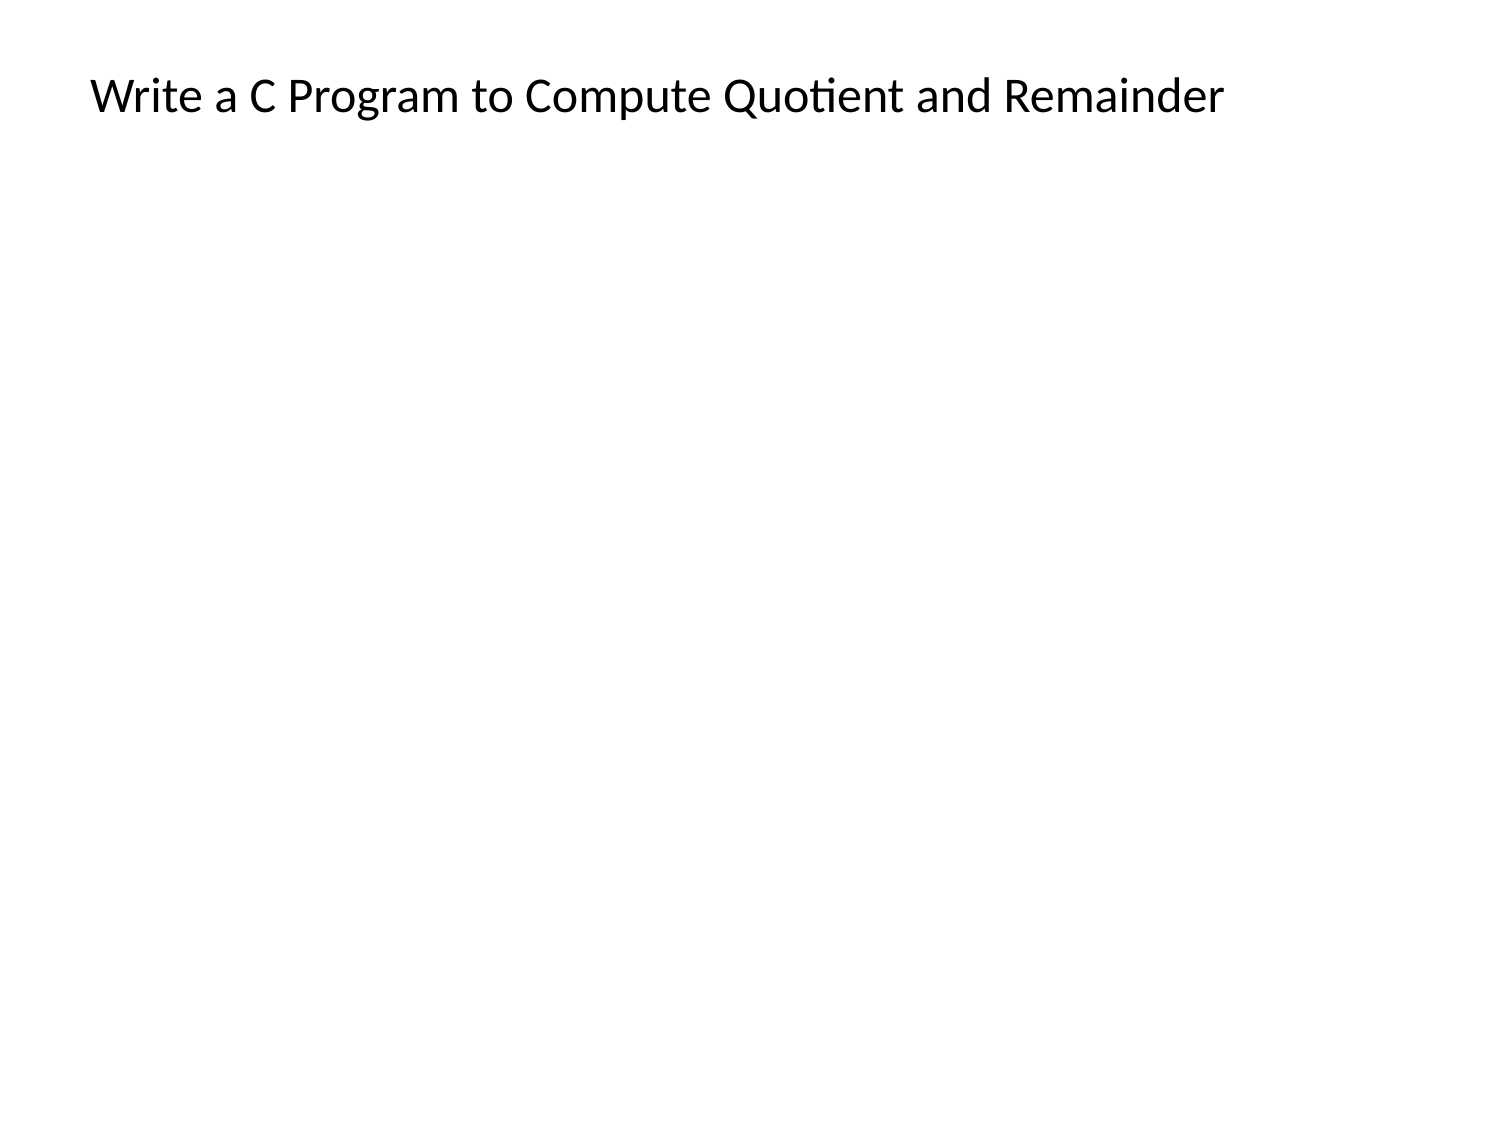

Write a C Program to Compute Quotient and Remainder